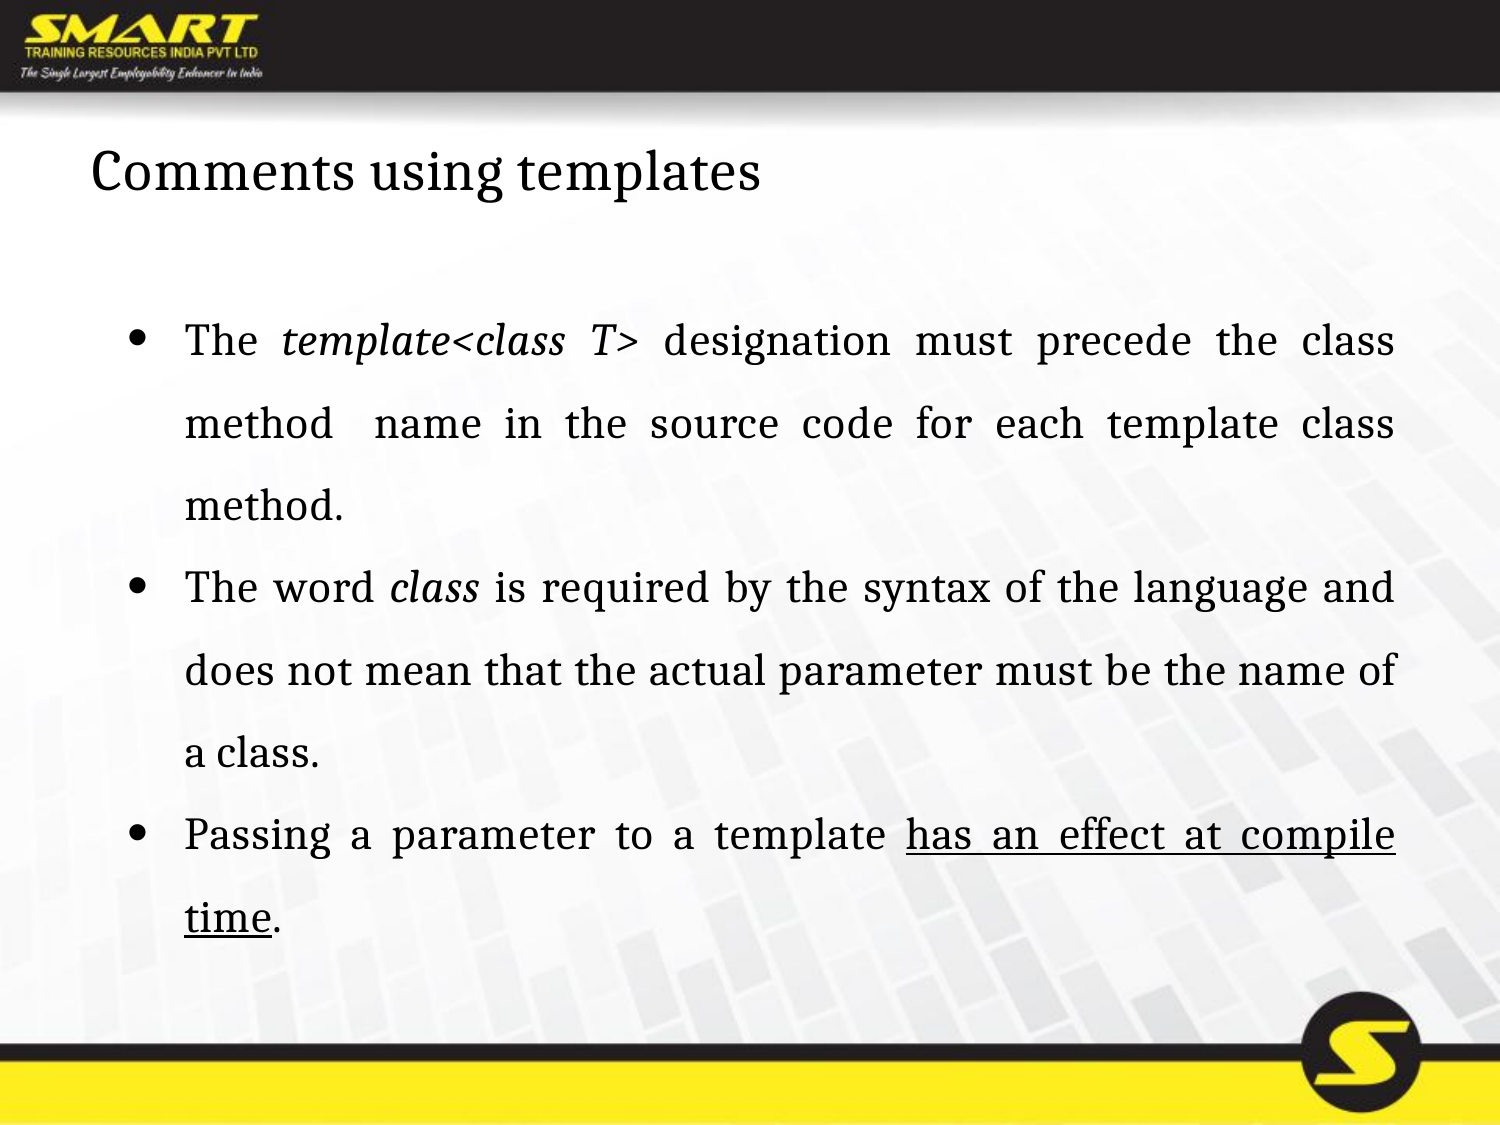

# Comments using templates
The template<class T> designation must precede the class method name in the source code for each template class method.
The word class is required by the syntax of the language and does not mean that the actual parameter must be the name of a class.
Passing a parameter to a template has an effect at compile time.